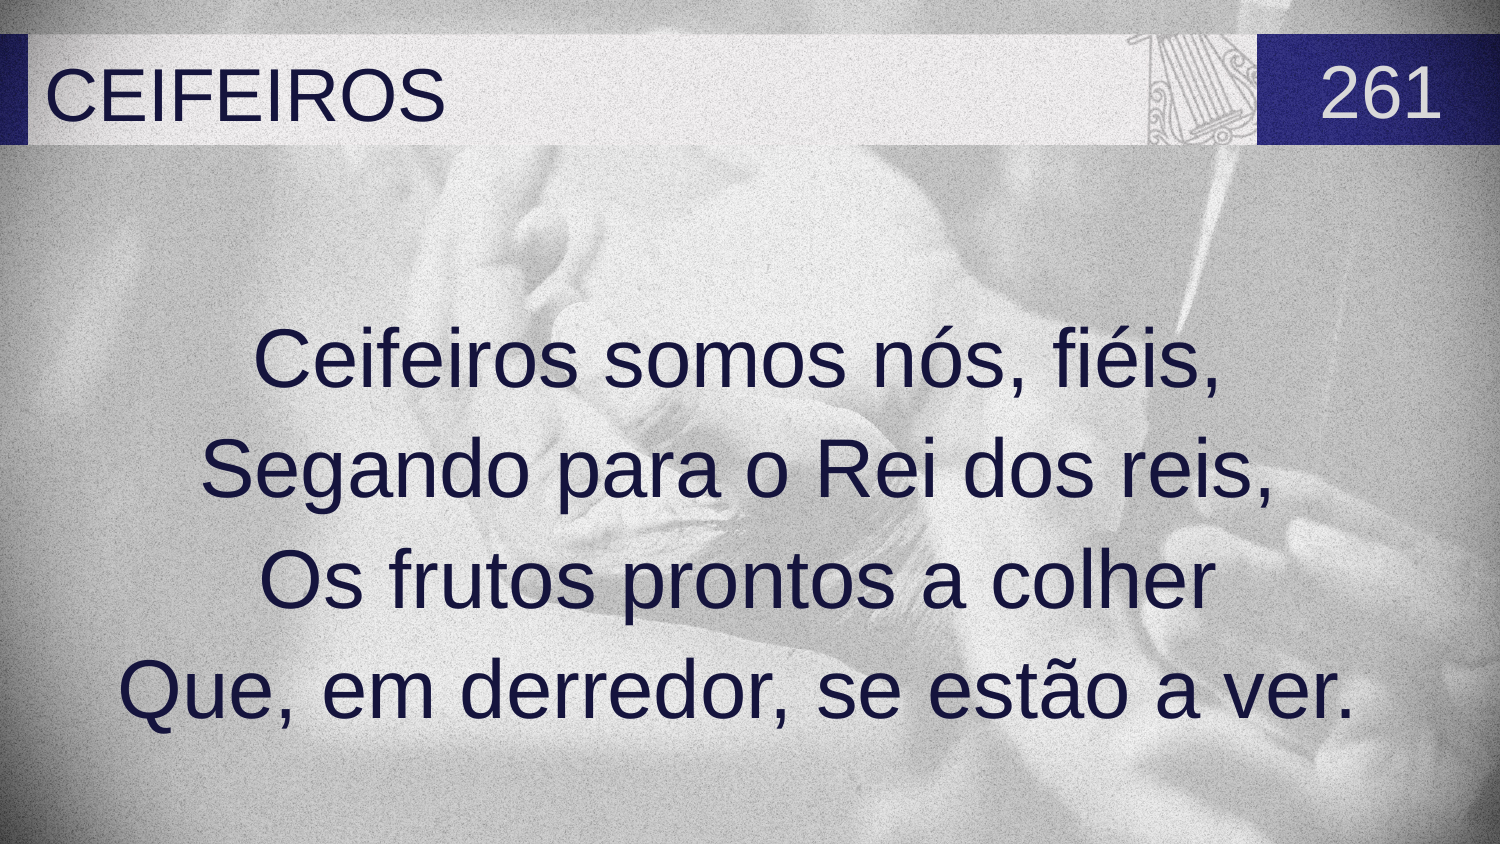

# CEIFEIROS
261
Ceifeiros somos nós, fiéis,
Segando para o Rei dos reis,
Os frutos prontos a colher
Que, em derredor, se estão a ver.